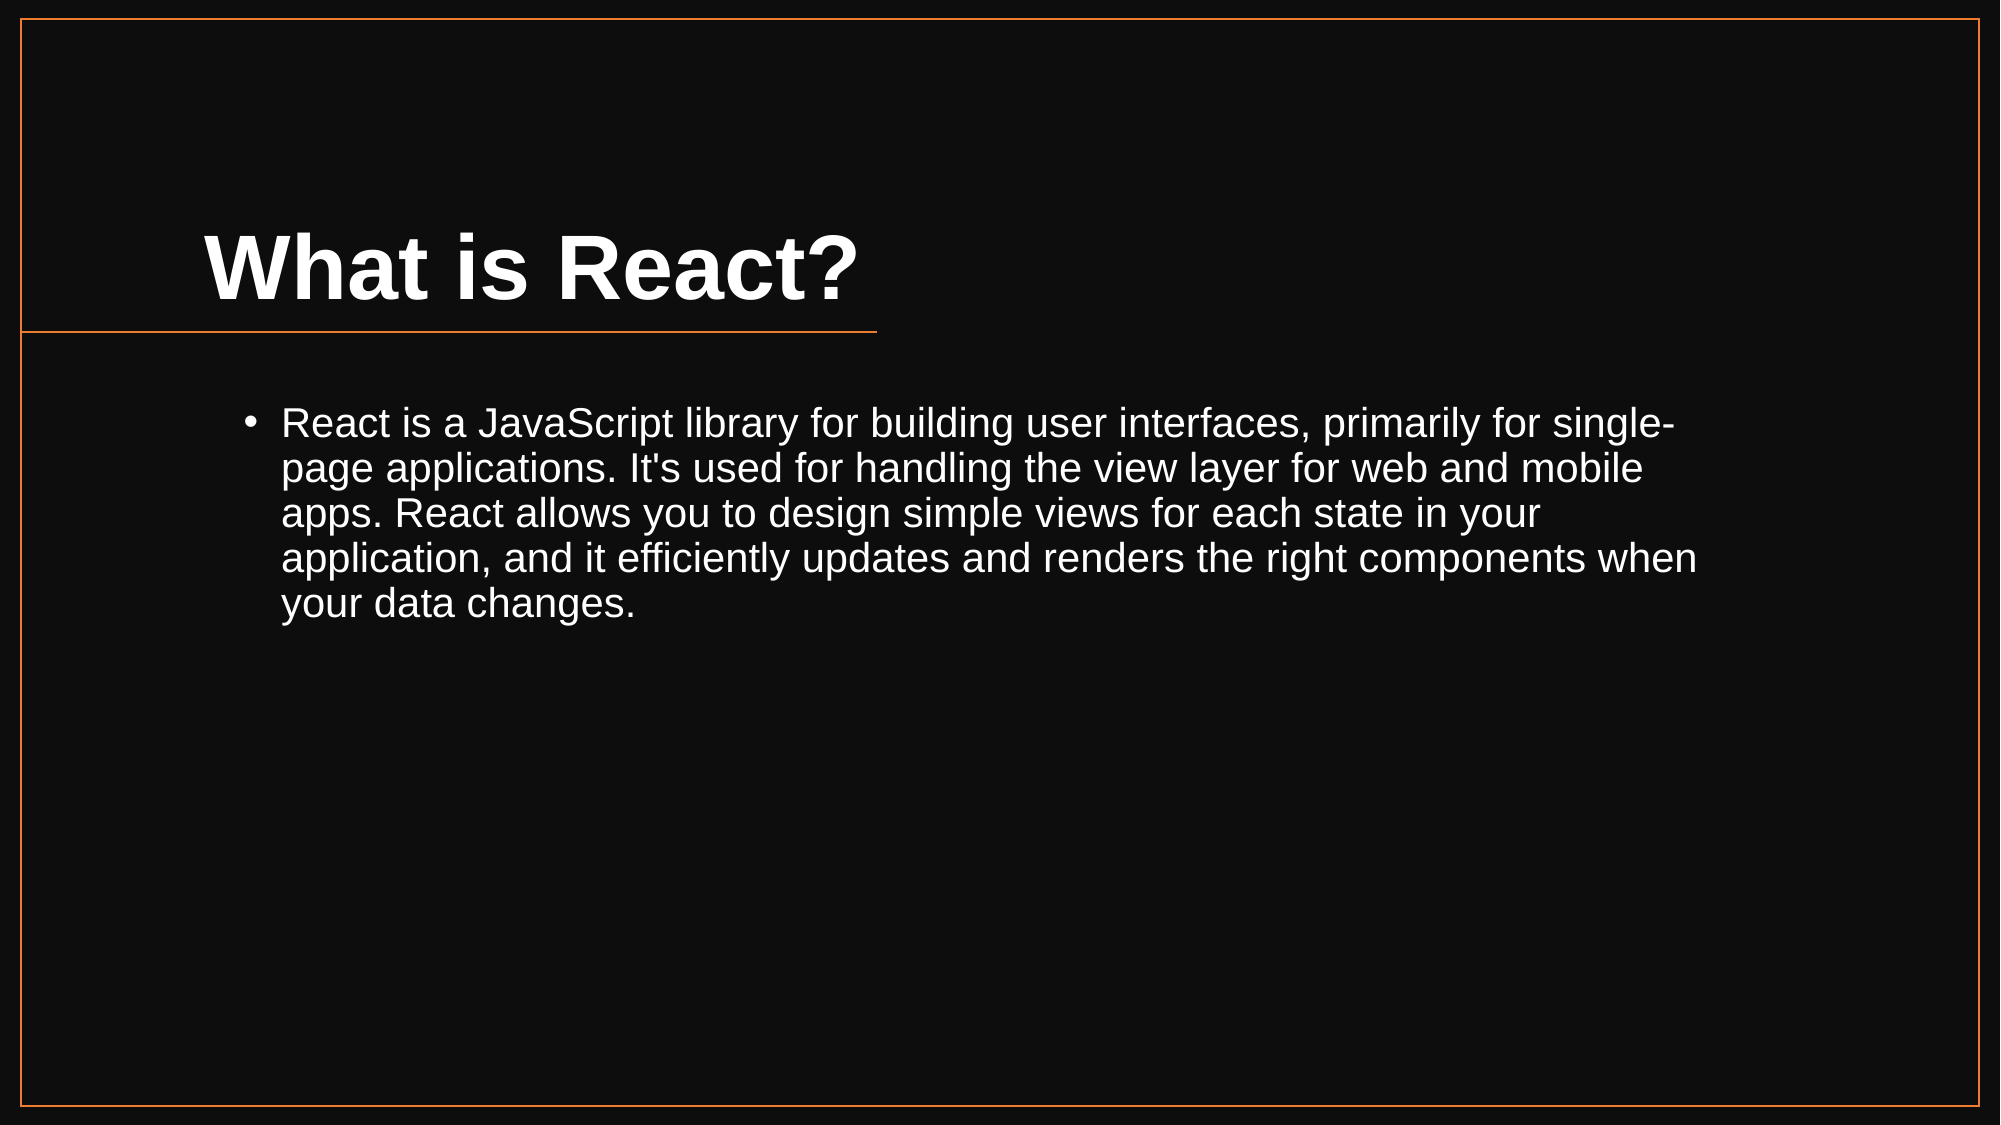

# What is React?
React is a JavaScript library for building user interfaces, primarily for single-page applications. It's used for handling the view layer for web and mobile apps. React allows you to design simple views for each state in your application, and it efficiently updates and renders the right components when your data changes.